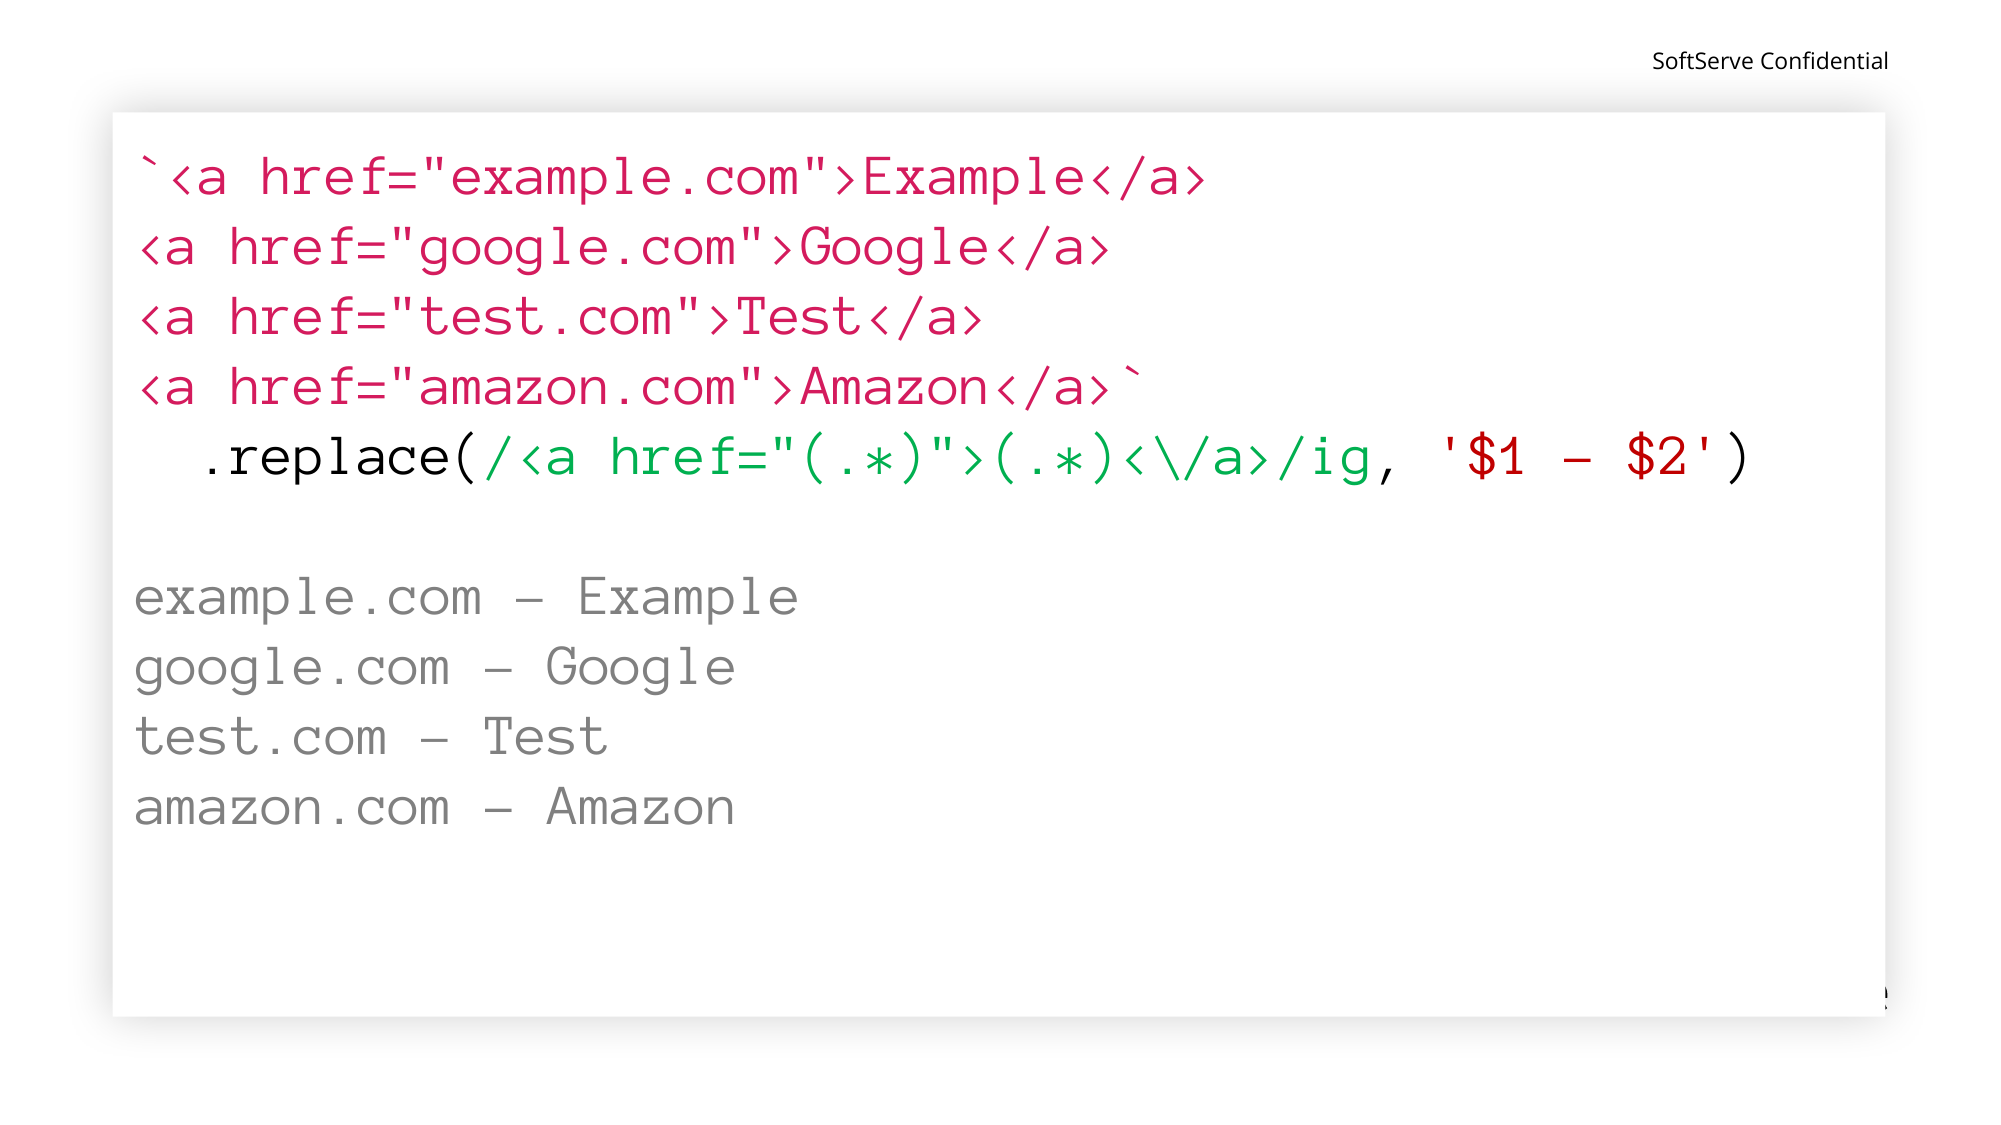

`<a href="example.com">Example</a>
<a href="google.com">Google</a>
<a href="test.com">Test</a>
<a href="amazon.com">Amazon</a>`
  .replace(/<a href="(.*)">(.*)<\/a>/ig, '$1 - $2')
example.com – Example
google.com – Google
test.com – Test
amazon.com - Amazon